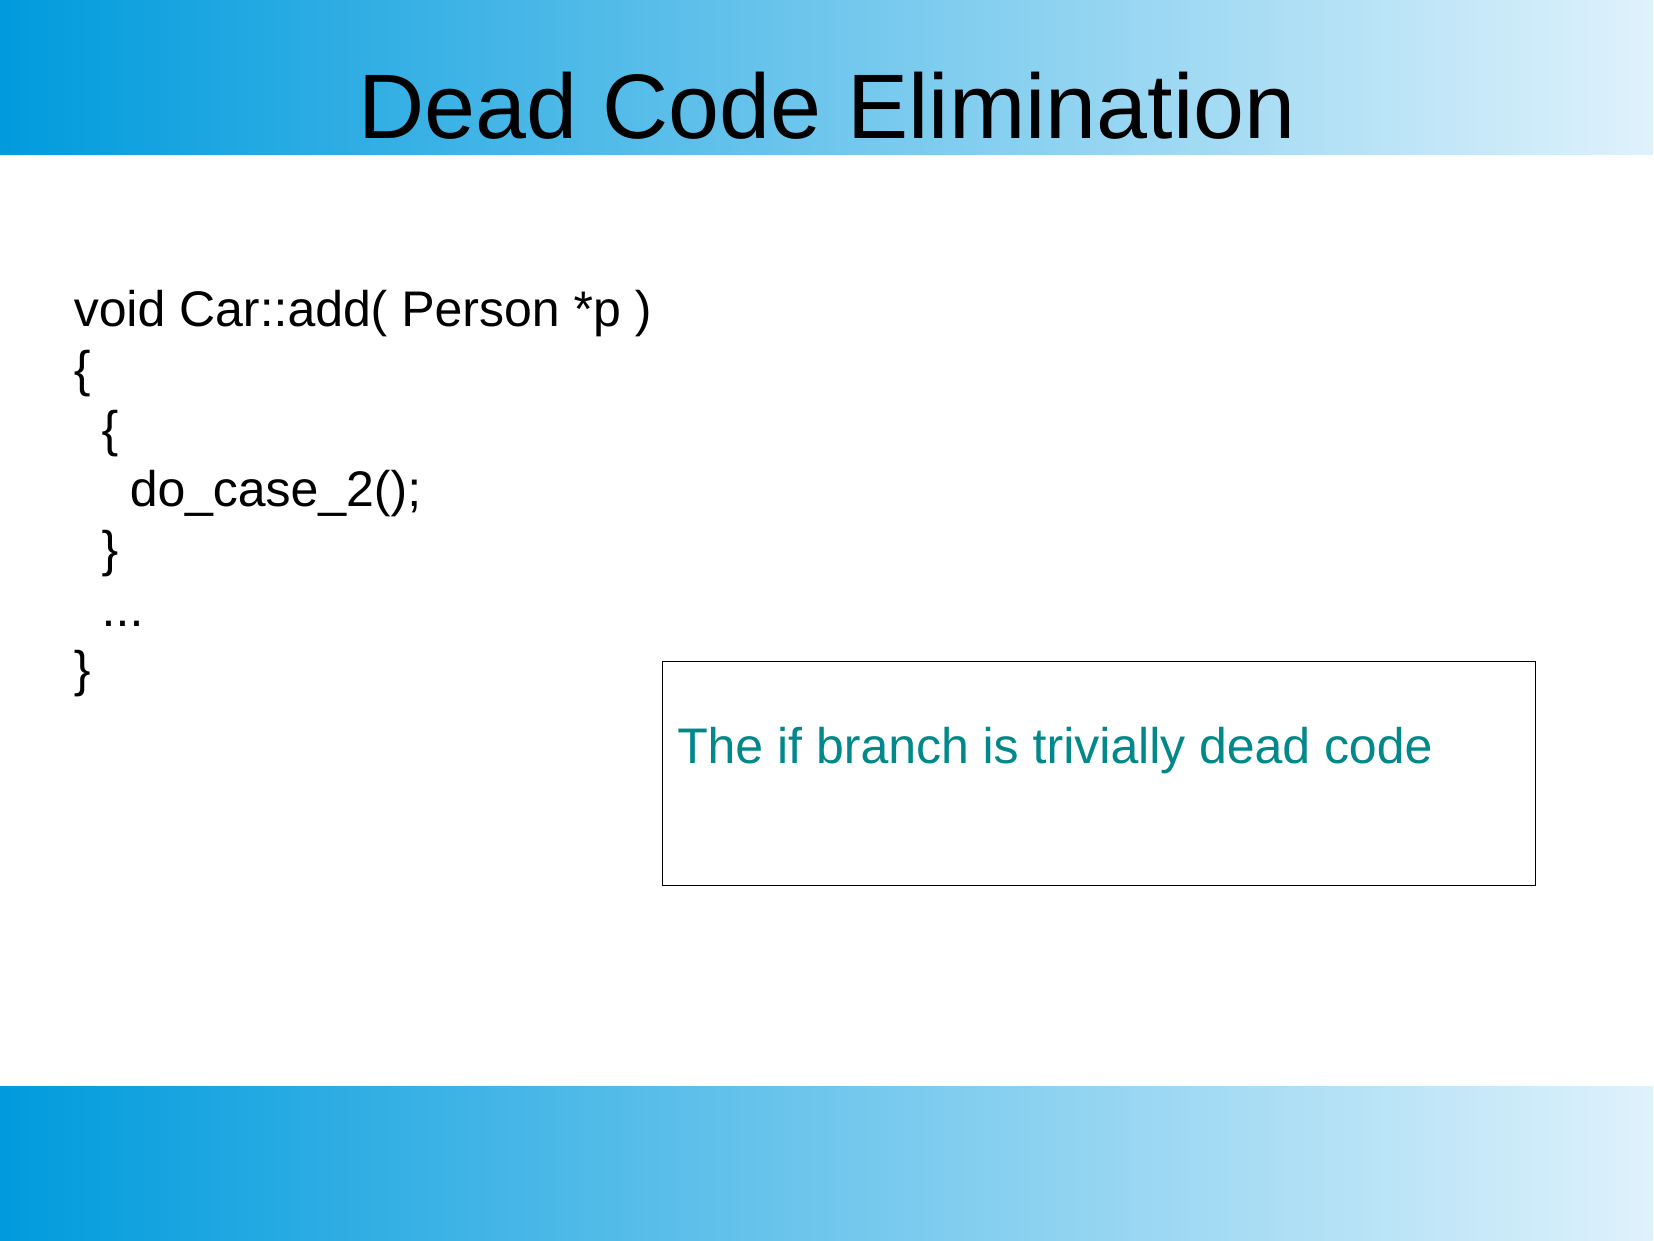

Dead Code Elimination

void Car::add( Person *p )
{
  {
    do_case_2();
  }
  ...
}

The if branch is trivially dead code